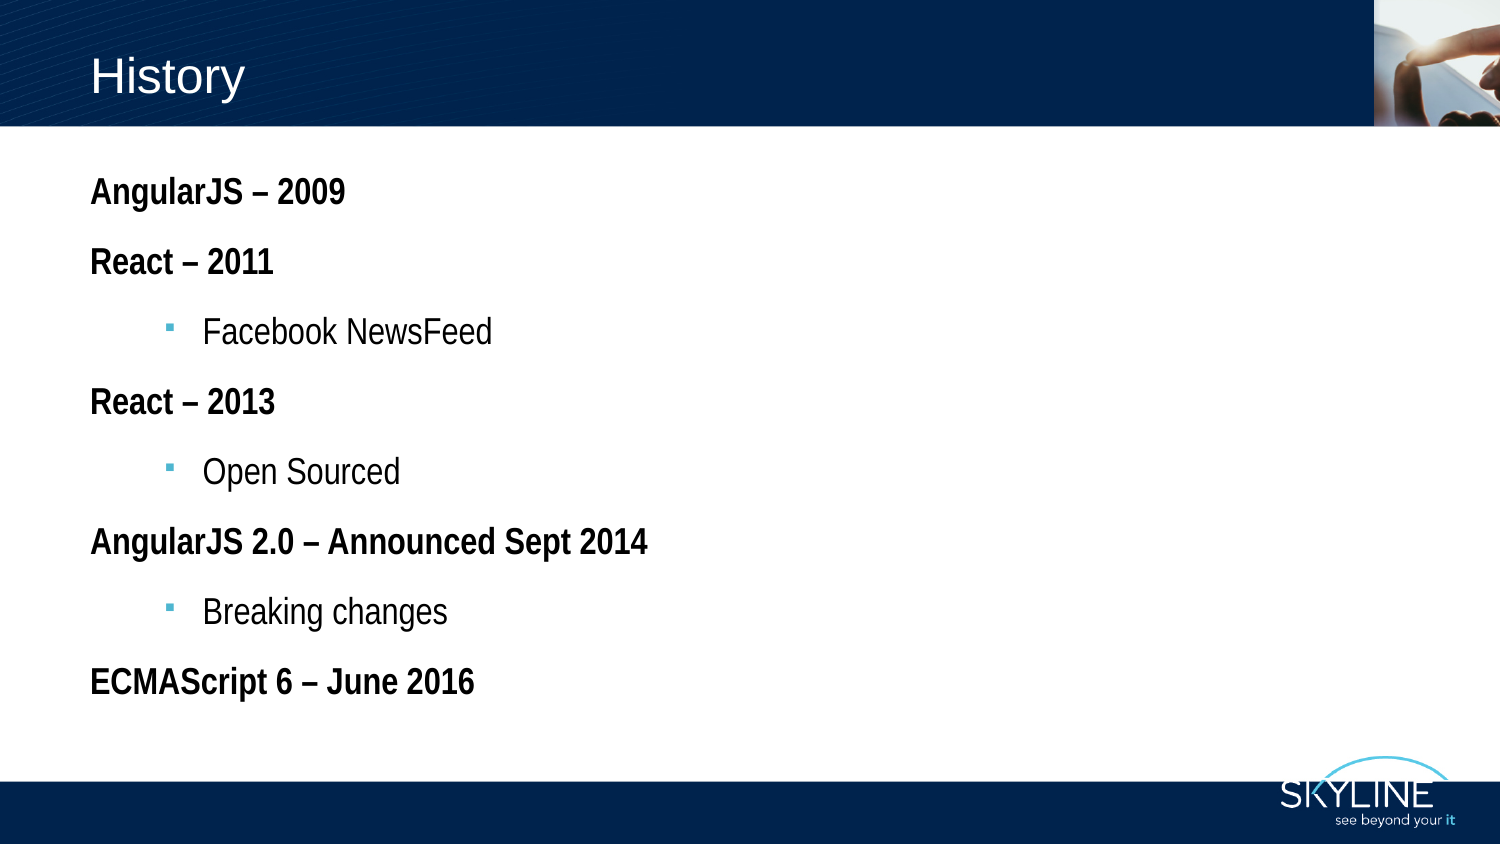

# History
AngularJS – 2009
React – 2011
Facebook NewsFeed
React – 2013
Open Sourced
AngularJS 2.0 – Announced Sept 2014
Breaking changes
ECMAScript 6 – June 2016